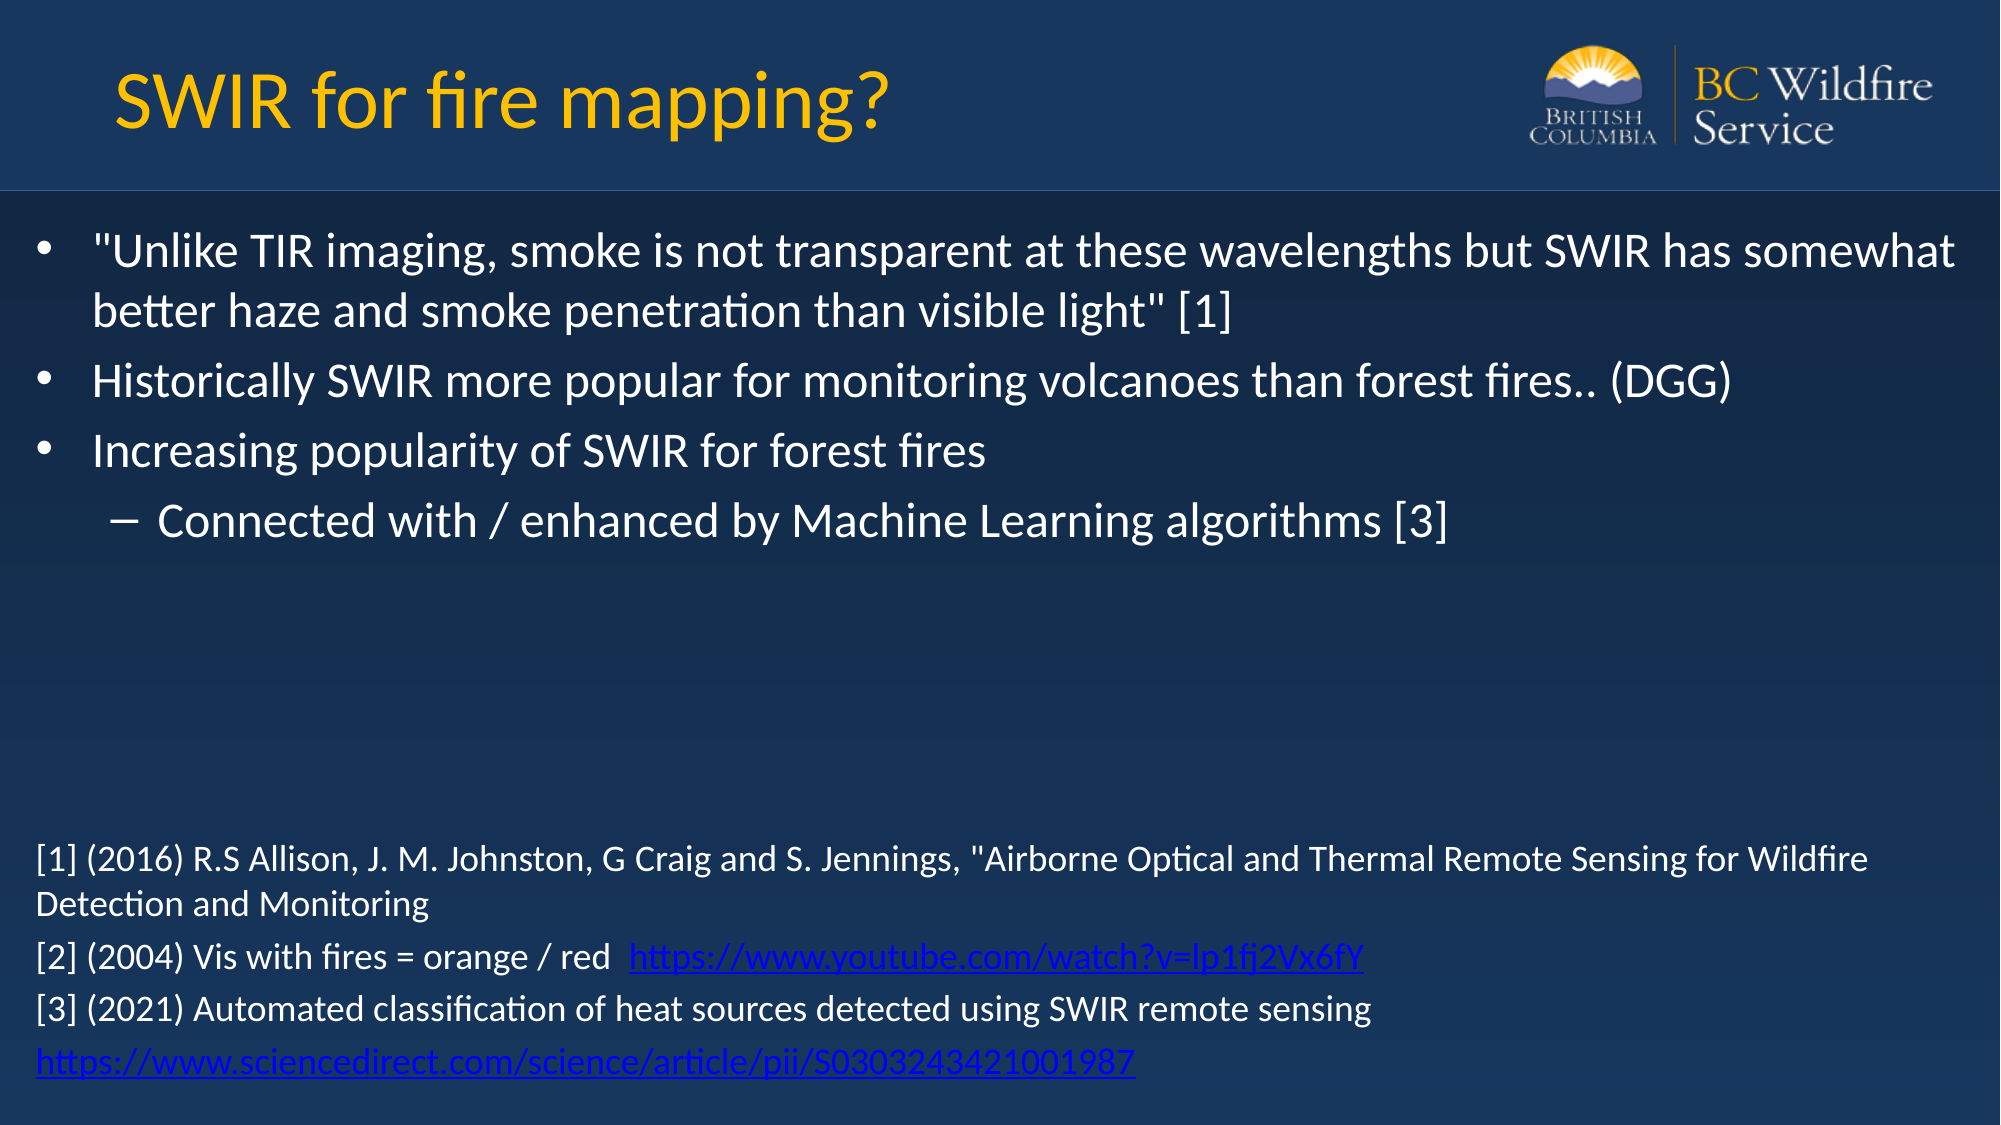

# SWIR for fire mapping?
"Unlike TIR imaging, smoke is not transparent at these wavelengths but SWIR has somewhat better haze and smoke penetration than visible light" [1]
Historically SWIR more popular for monitoring volcanoes than forest fires.. (DGG)
Increasing popularity of SWIR for forest fires
Connected with / enhanced by Machine Learning algorithms [3]

[1] (2016) R.S Allison, J. M. Johnston, G Craig and S. Jennings, "Airborne Optical and Thermal Remote Sensing for Wildfire Detection and Monitoring
[2] (2004) Vis with fires = orange / red  https://www.youtube.com/watch?v=lp1fj2Vx6fY
[3] (2021) Automated classification of heat sources detected using SWIR remote sensing
https://www.sciencedirect.com/science/article/pii/S0303243421001987